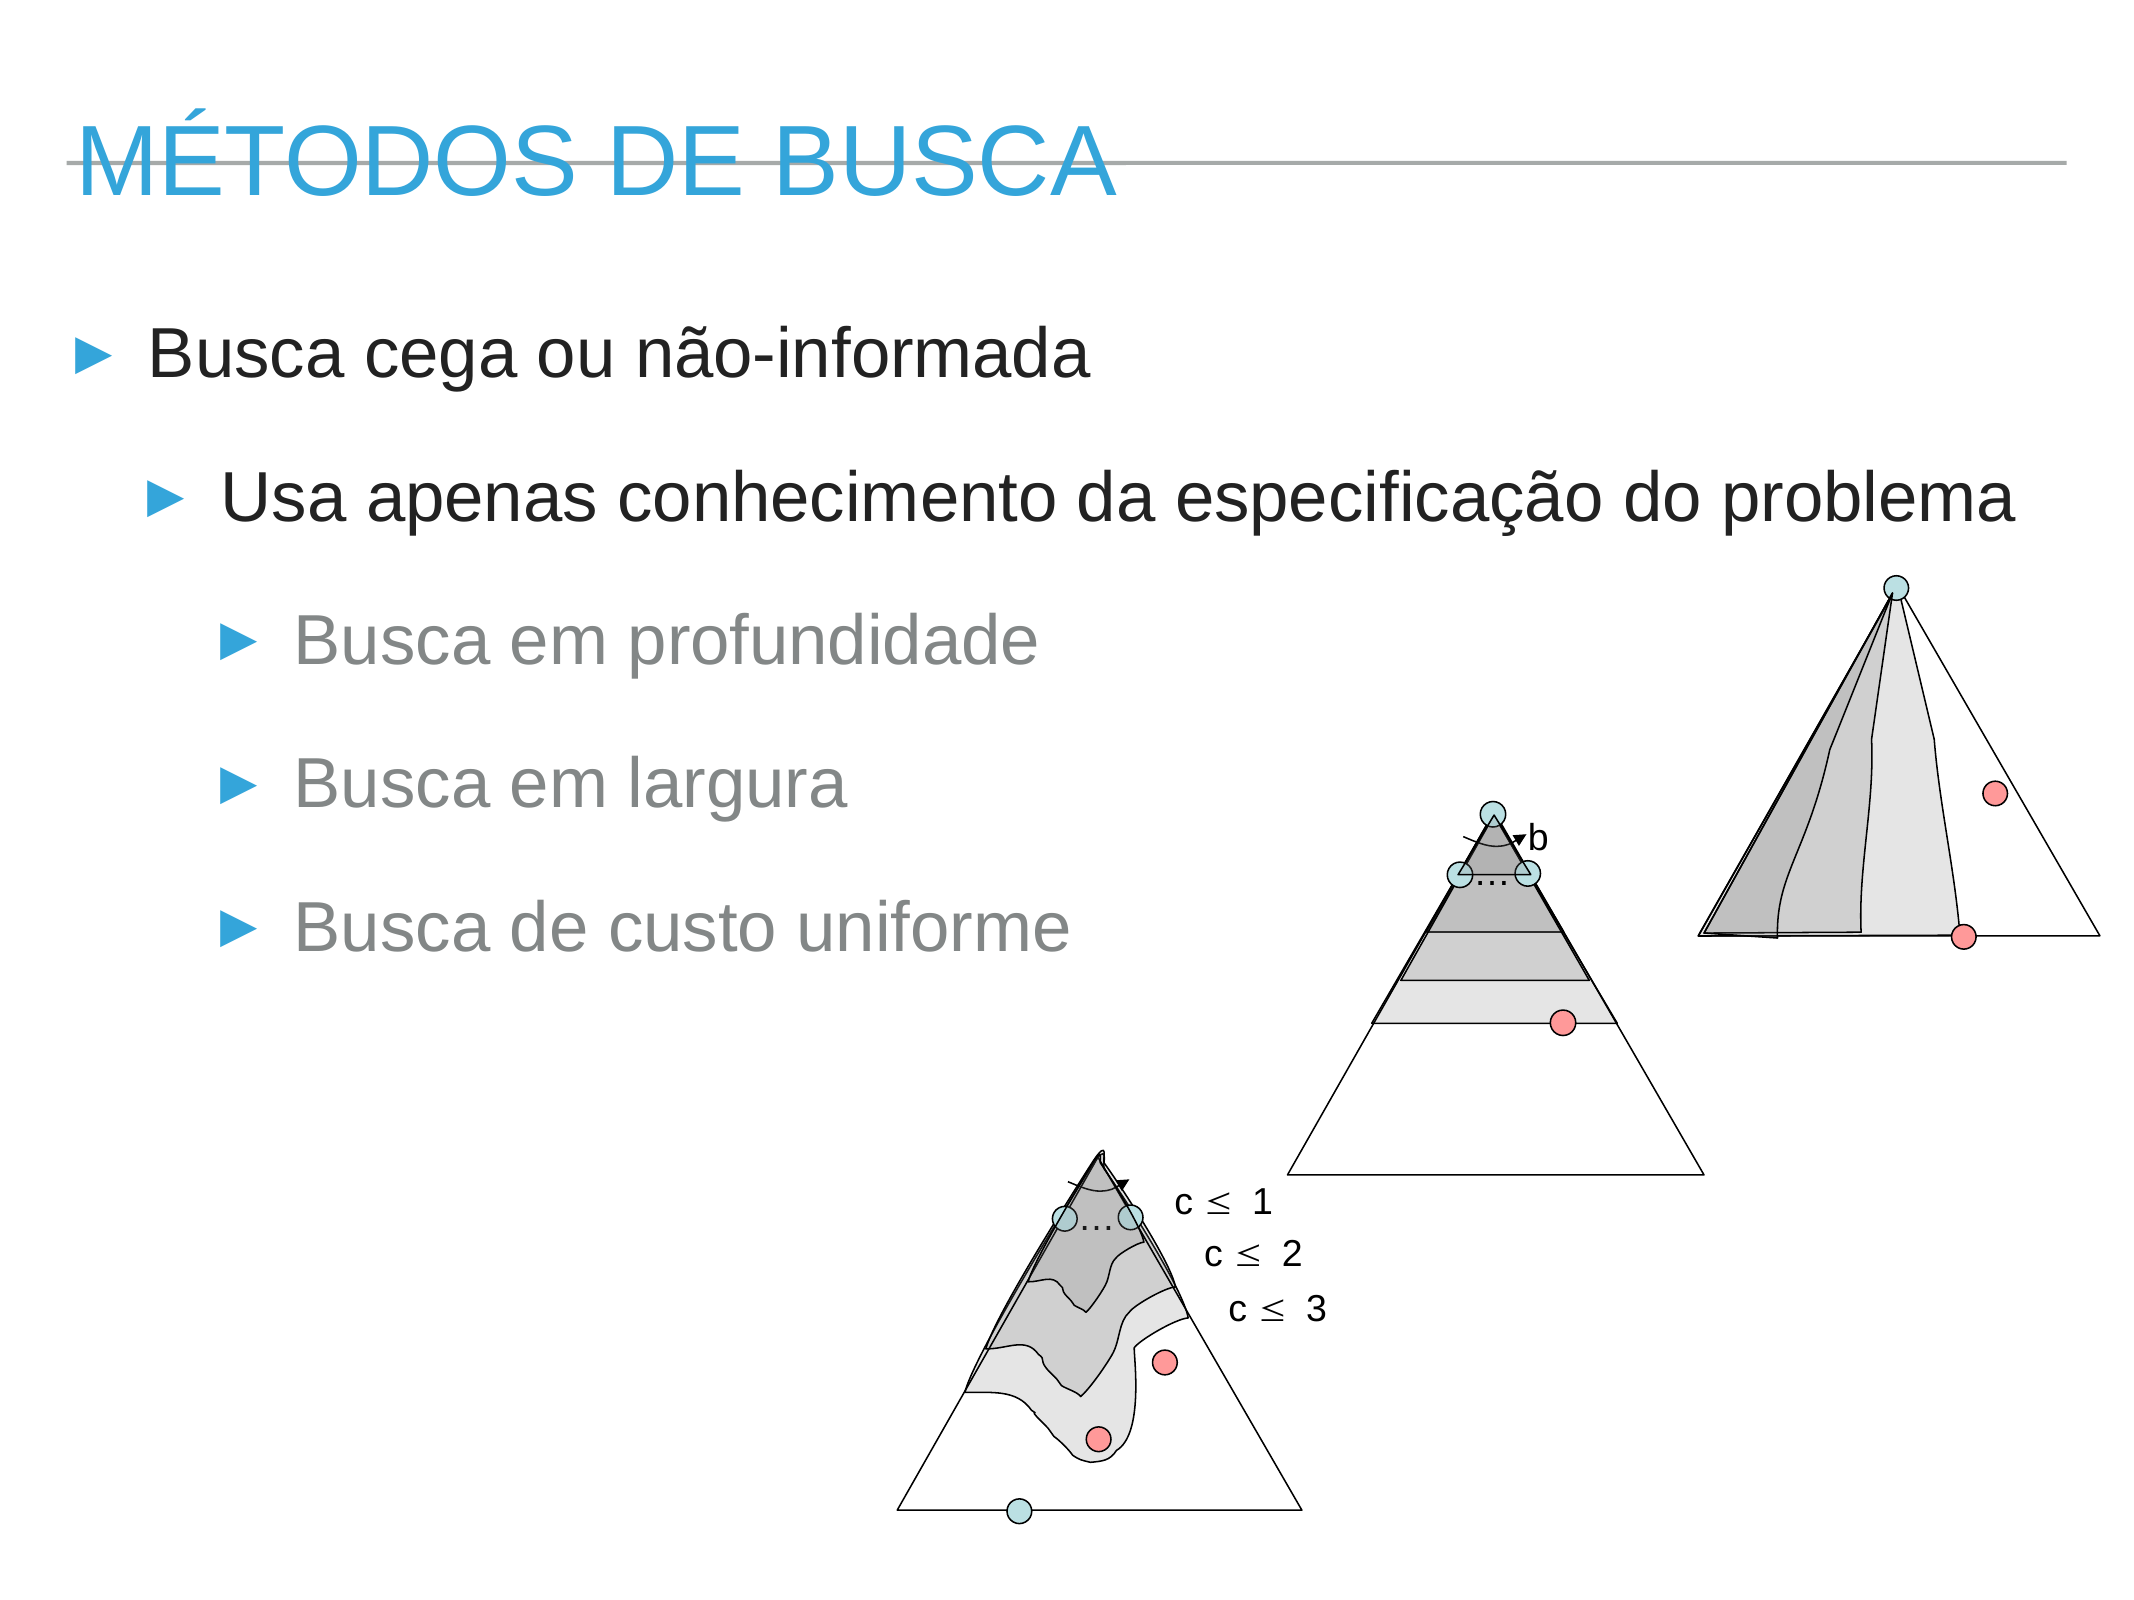

métodos de busca
Busca cega ou não-informada
Usa apenas conhecimento da especificação do problema
Busca em profundidade
Busca em largura
Busca de custo uniforme

b

…

c ≤ 1

…

c ≤ 2
c ≤ 3